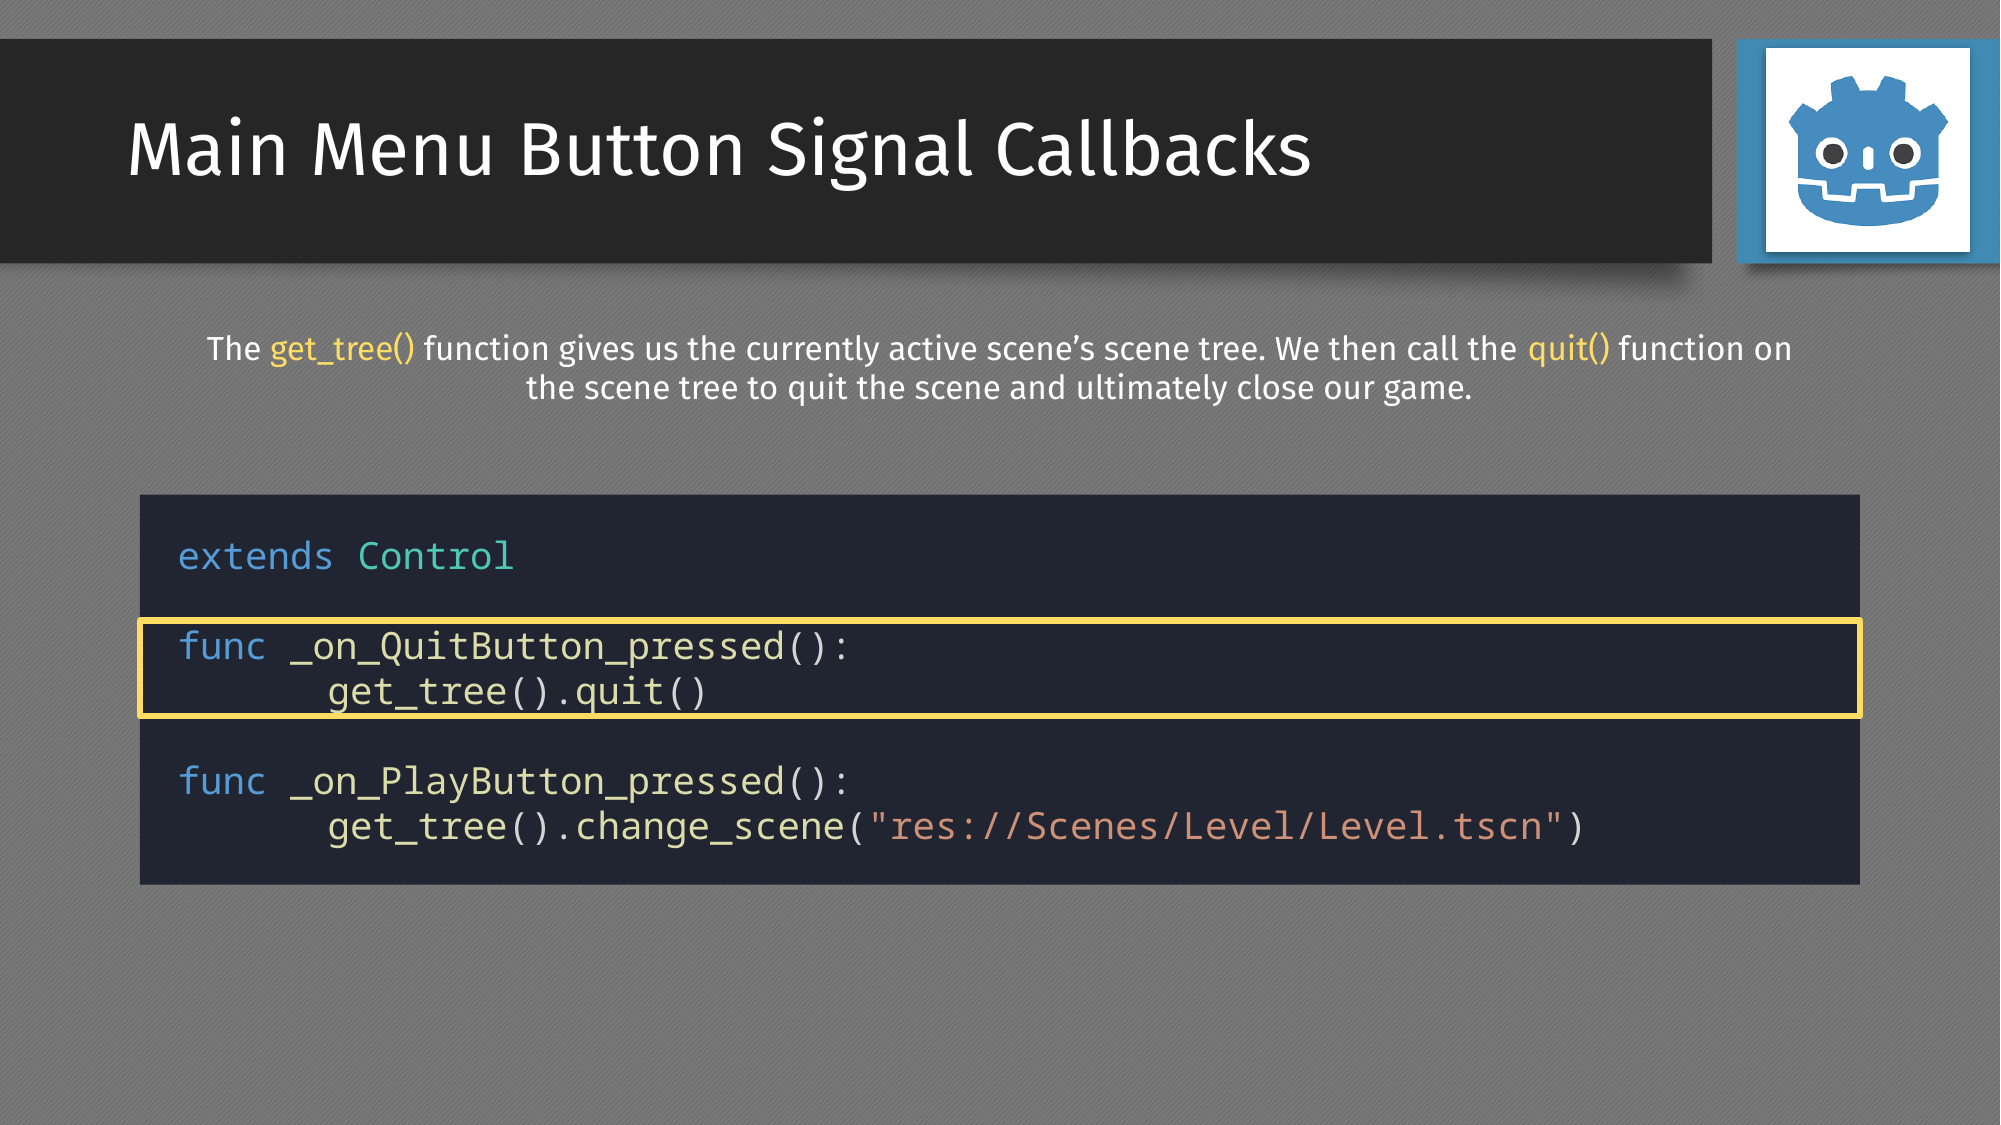

# Main Menu Button Signal Callbacks
The get_tree() function gives us the currently active scene’s scene tree. We then call the quit() function on the scene tree to quit the scene and ultimately close our game.
extends Control
func _on_QuitButton_pressed():
	get_tree().quit()
func _on_PlayButton_pressed():
	get_tree().change_scene("res://Scenes/Level/Level.tscn")